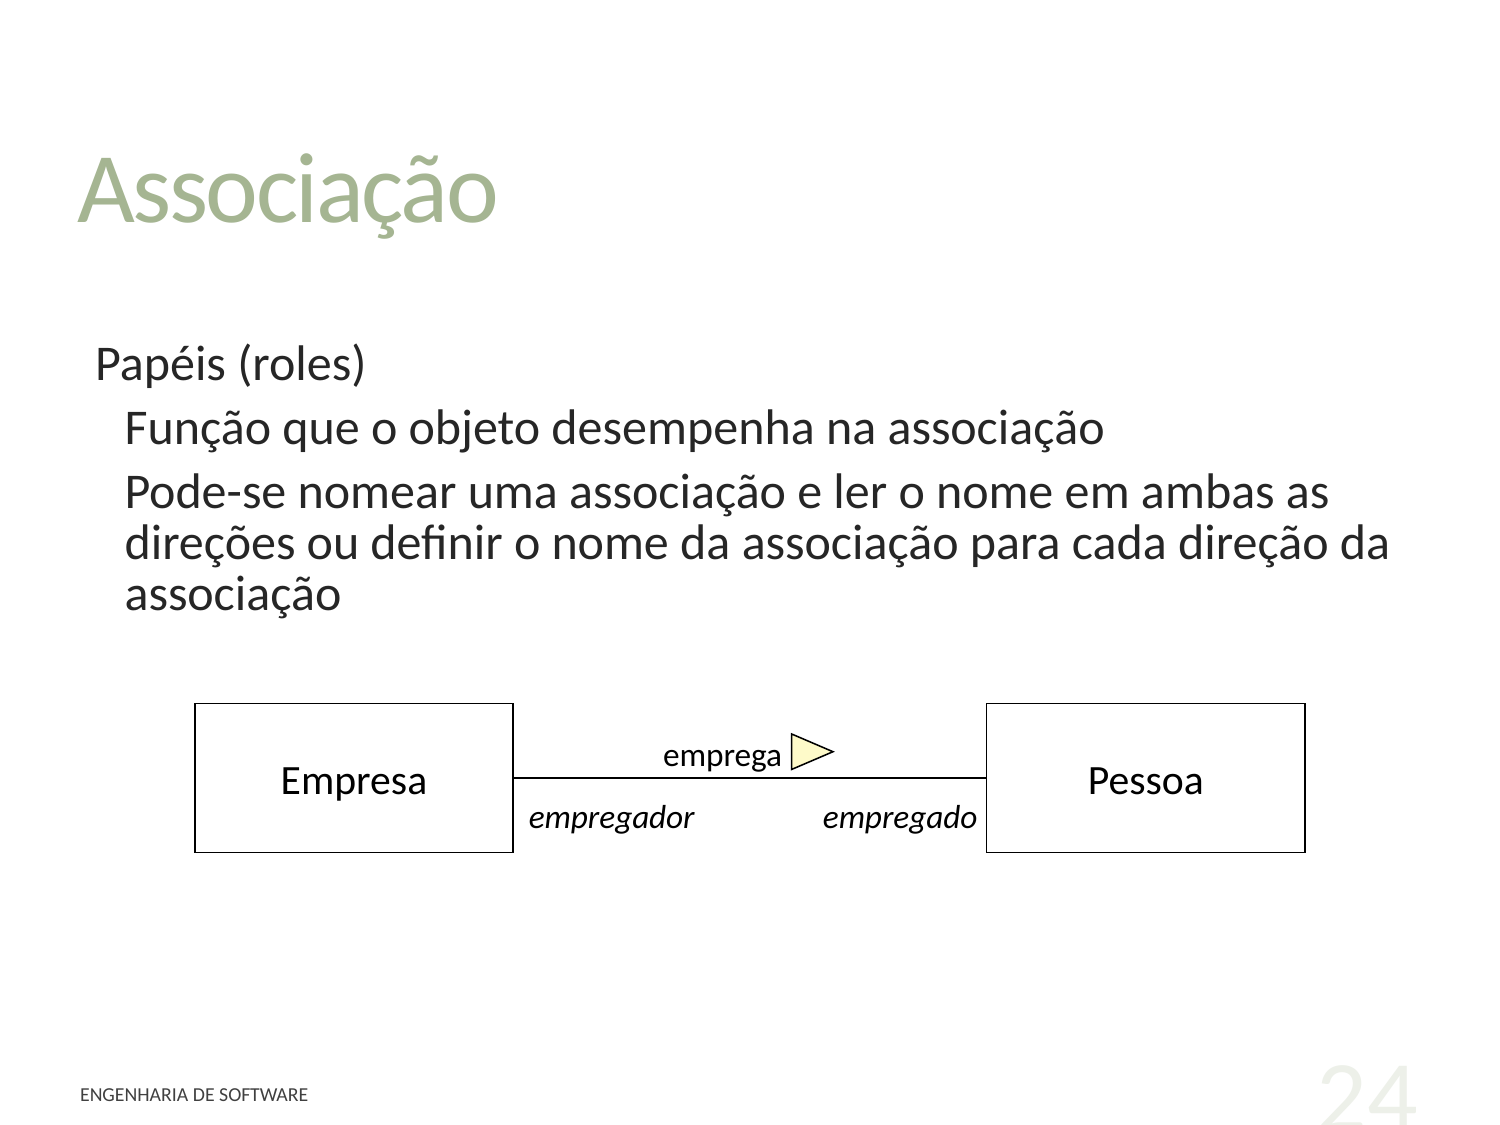

# Associação
Papéis (roles)
Função que o objeto desempenha na associação
Pode-se nomear uma associação e ler o nome em ambas as direções ou definir o nome da associação para cada direção da associação

Empresa
Pessoa
emprega

empregado
empregador
24
Engenharia de Software